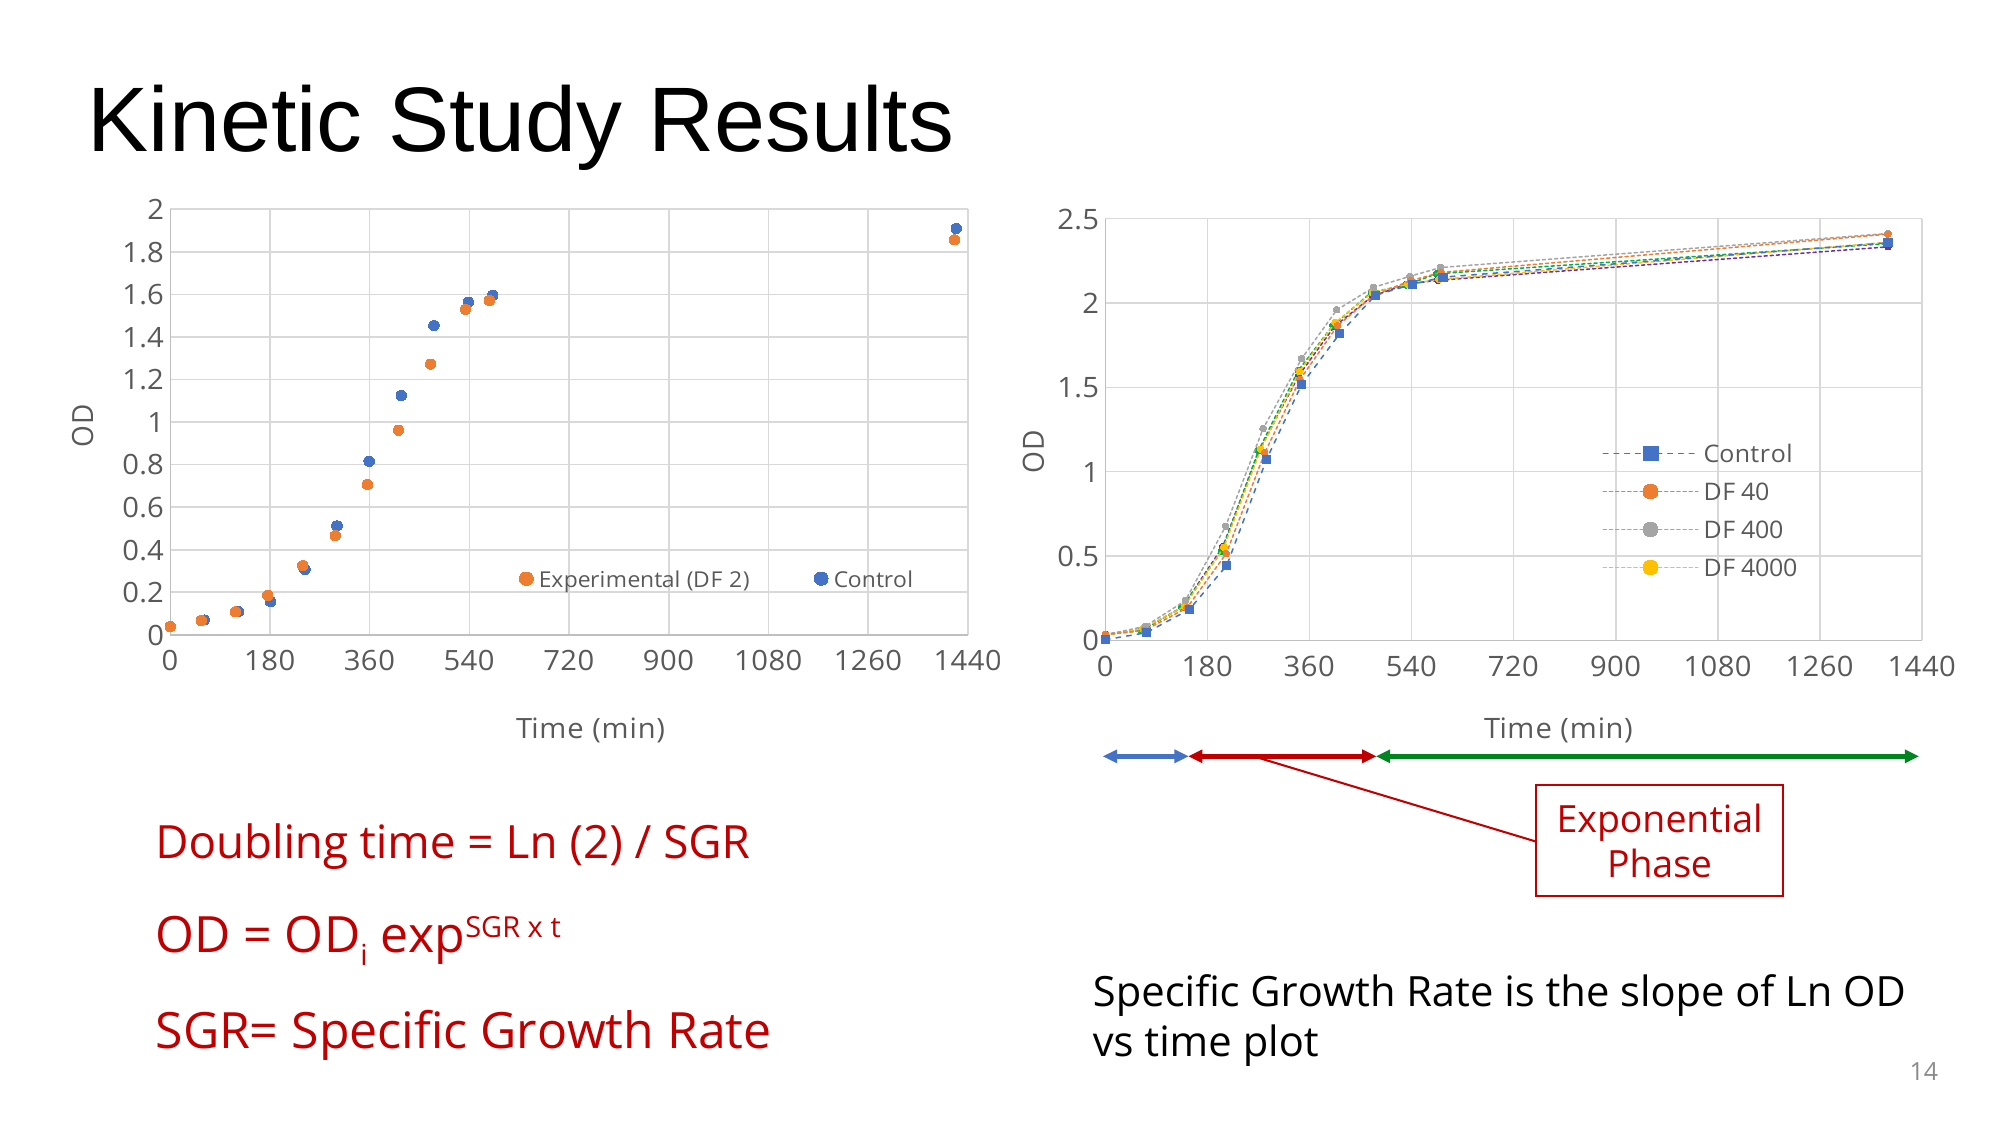

Kinetic Study Results

### Chart

| Category |  |  |
|---|---|---|

### Chart

| Category |  |  |  |  |  |  |
|---|---|---|---|---|---|---|
Exponential Phase
Doubling time = Ln (2) / SGR
OD = ODi expSGR x t
Specific Growth Rate is the slope of Ln OD vs time plot
SGR= Specific Growth Rate
14